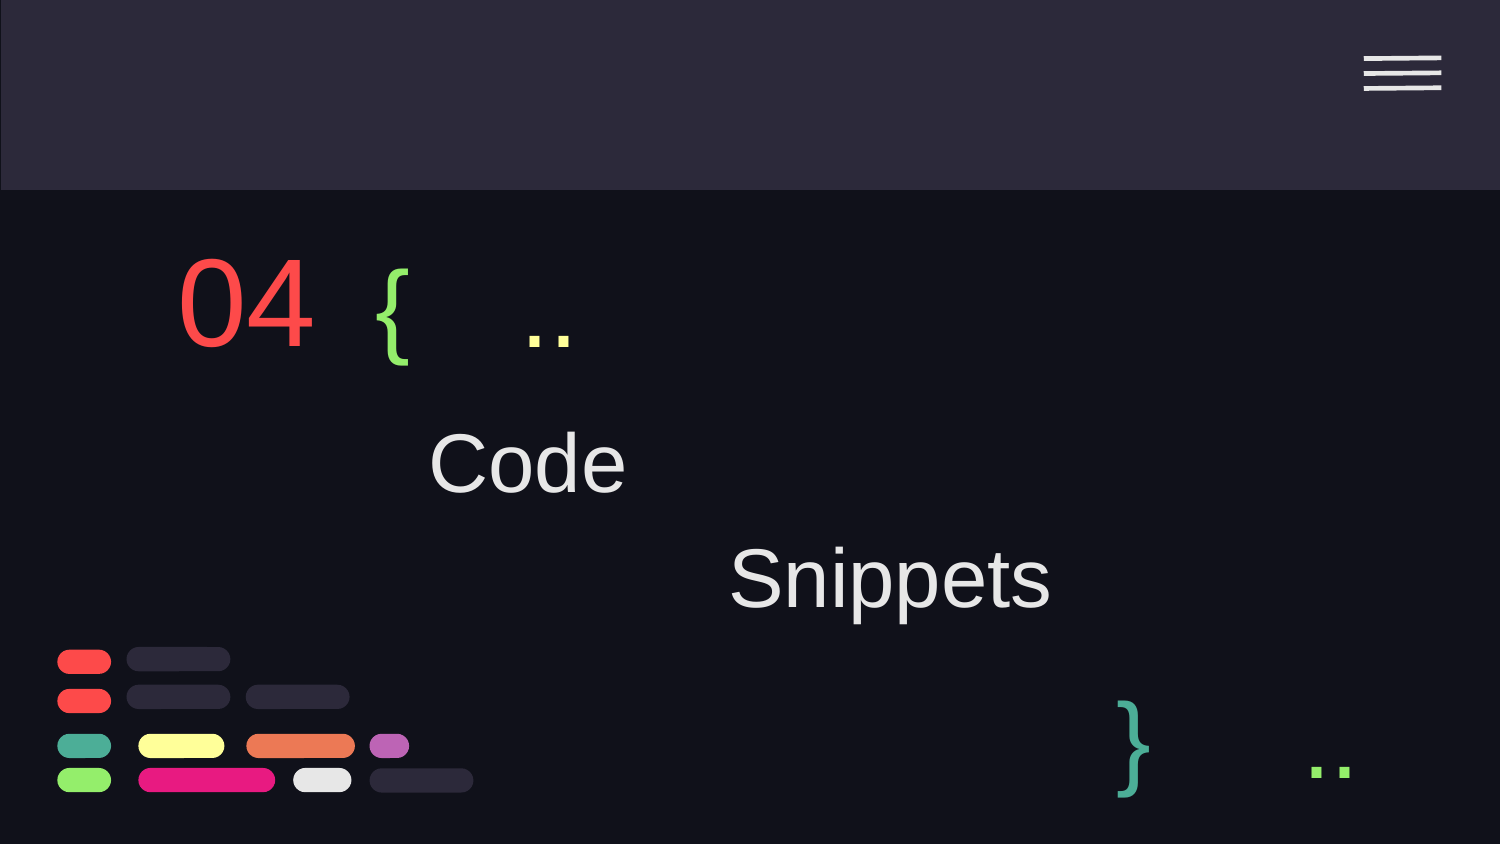

04
{
..
# Code
Snippets

}
..